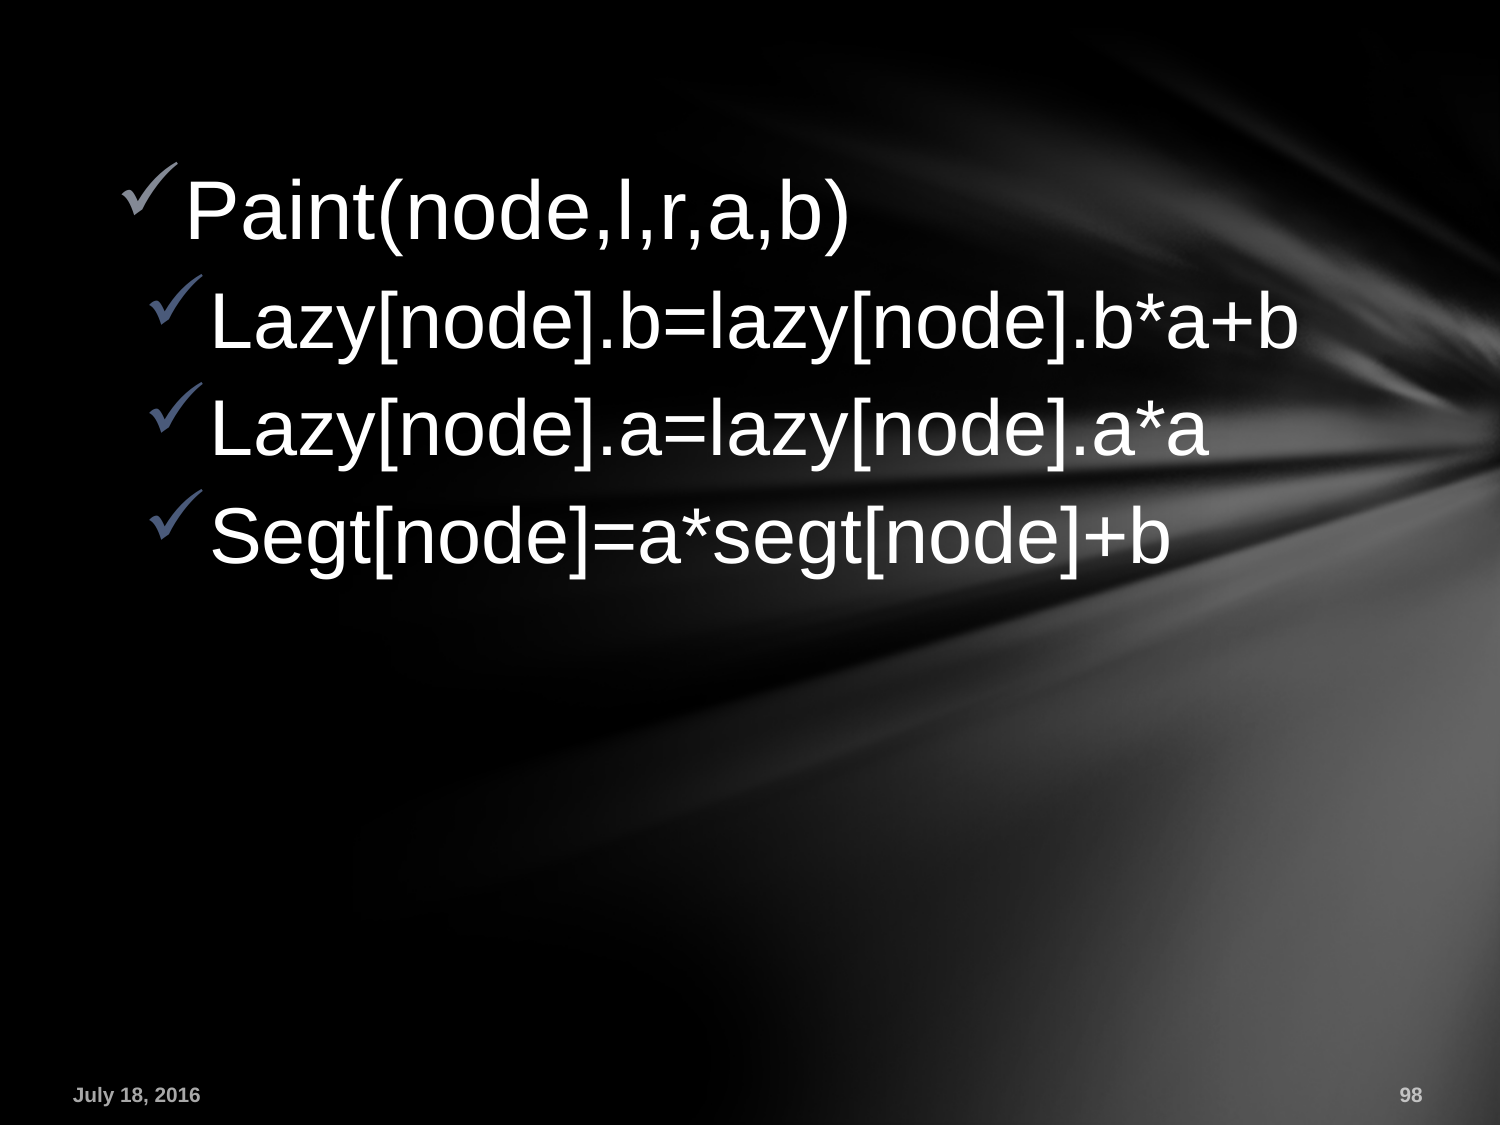

Paint(node,l,r,a,b)
Lazy[node].b=lazy[node].b*a+b
Lazy[node].a=lazy[node].a*a
Segt[node]=a*segt[node]+b
July 18, 2016

98